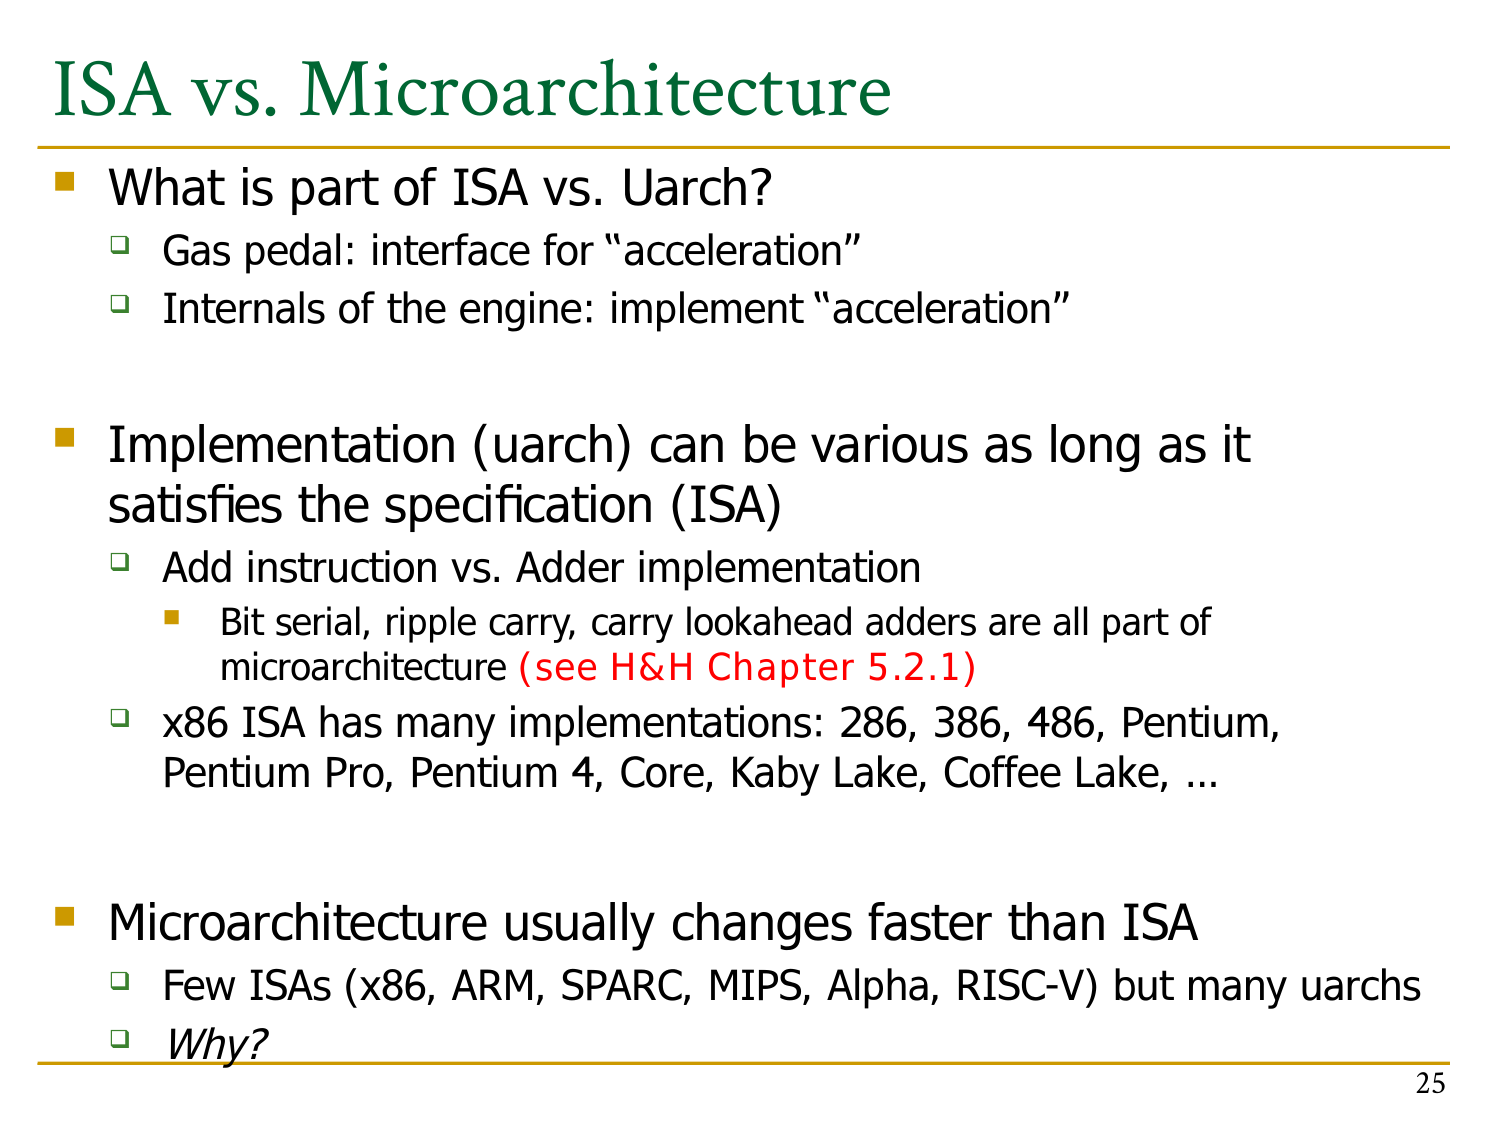

# ISA vs. Microarchitecture
What is part of ISA vs. Uarch?
Gas pedal: interface for “acceleration”
Internals of the engine: implement “acceleration”

Implementation (uarch) can be various as long as it satisfies the specification (ISA)
Add instruction vs. Adder implementation
Bit serial, ripple carry, carry lookahead adders are all part of microarchitecture (see H&H Chapter 5.2.1)
x86 ISA has many implementations: 286, 386, 486, Pentium, Pentium Pro, Pentium 4, Core, Kaby Lake, Coffee Lake, …

Microarchitecture usually changes faster than ISA
Few ISAs (x86, ARM, SPARC, MIPS, Alpha, RISC-V) but many uarchs
Why?
25